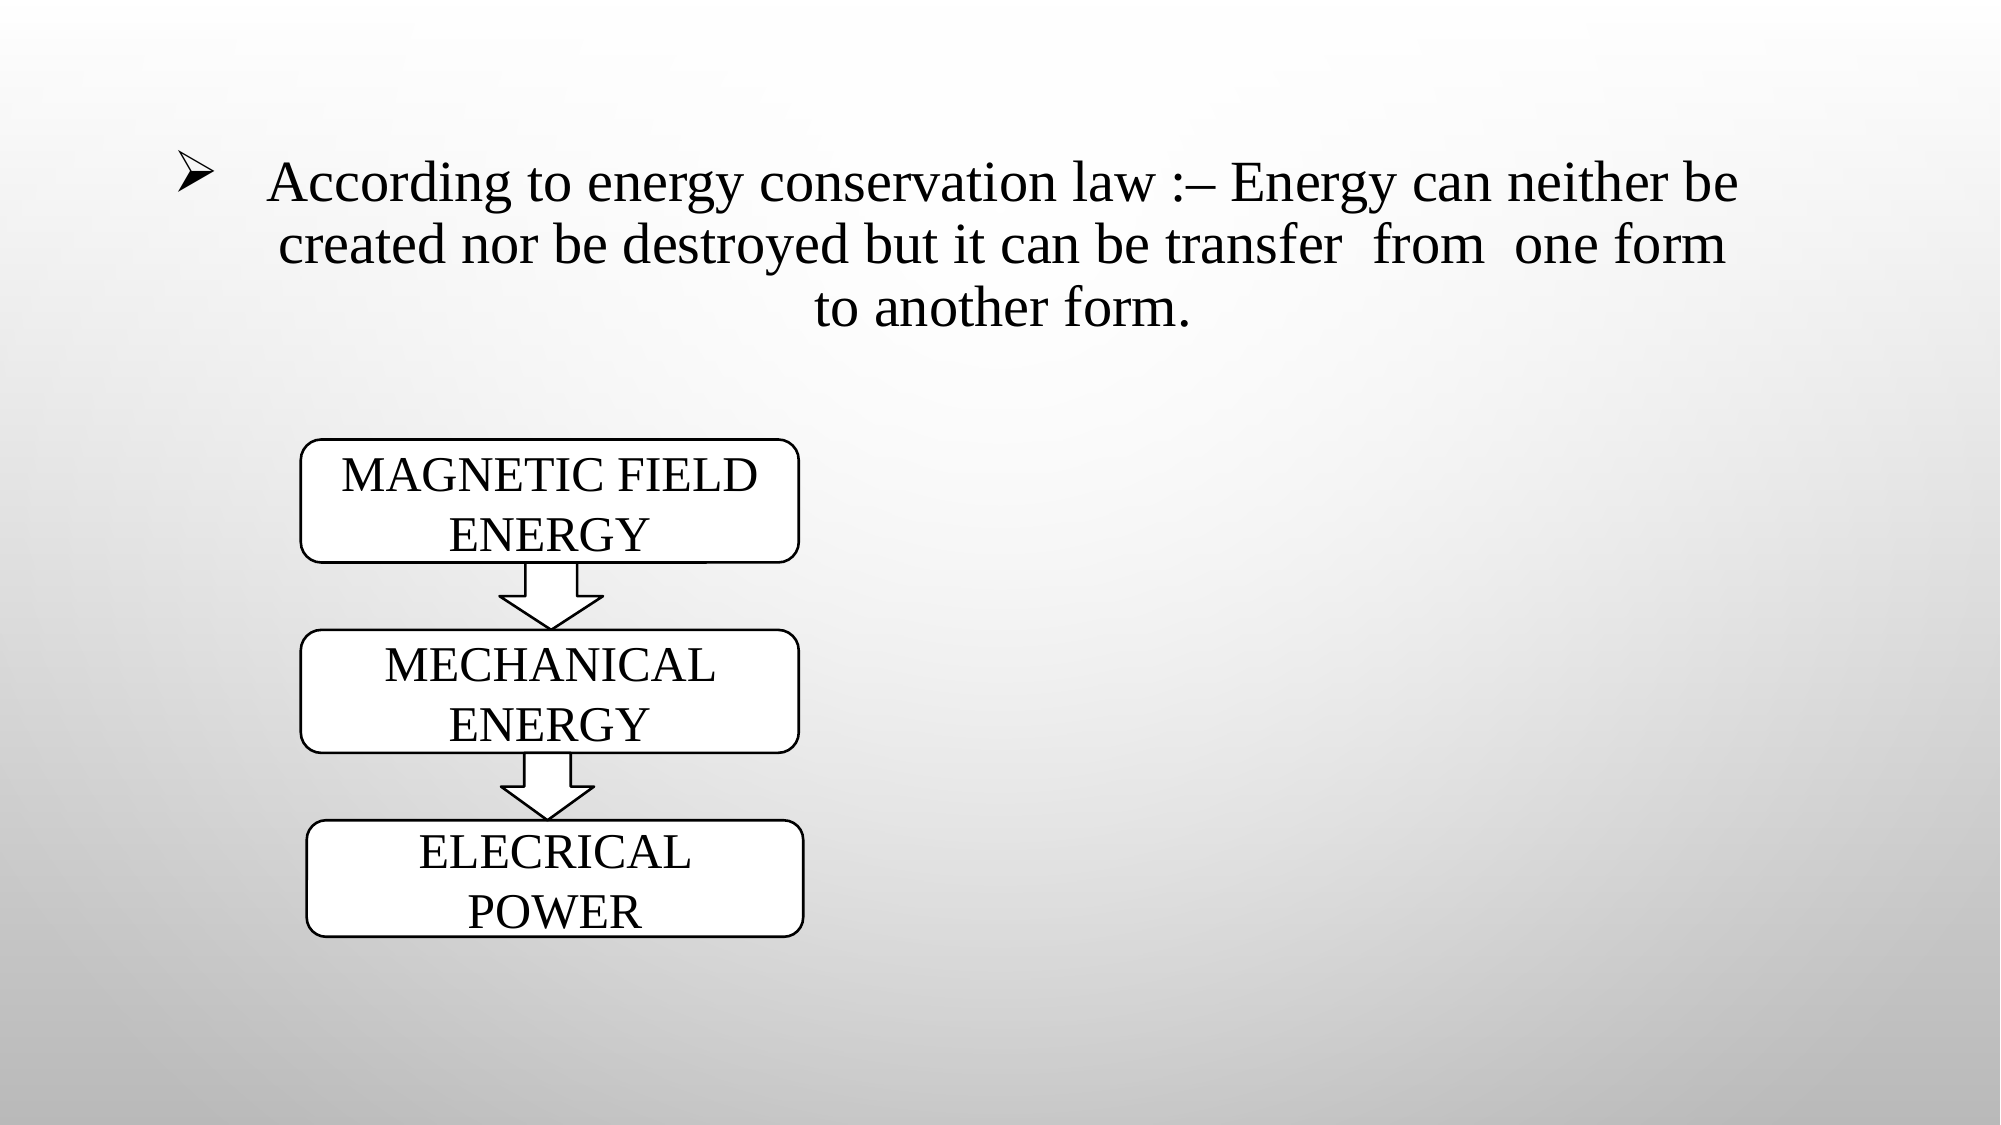

# According to energy conservation law :– Energy can neither be created nor be destroyed but it can be transfer  from  one form to another form.
MAGNETIC FIELD ENERGY

MECHANICAL ENERGY

ELECRICAL POWER